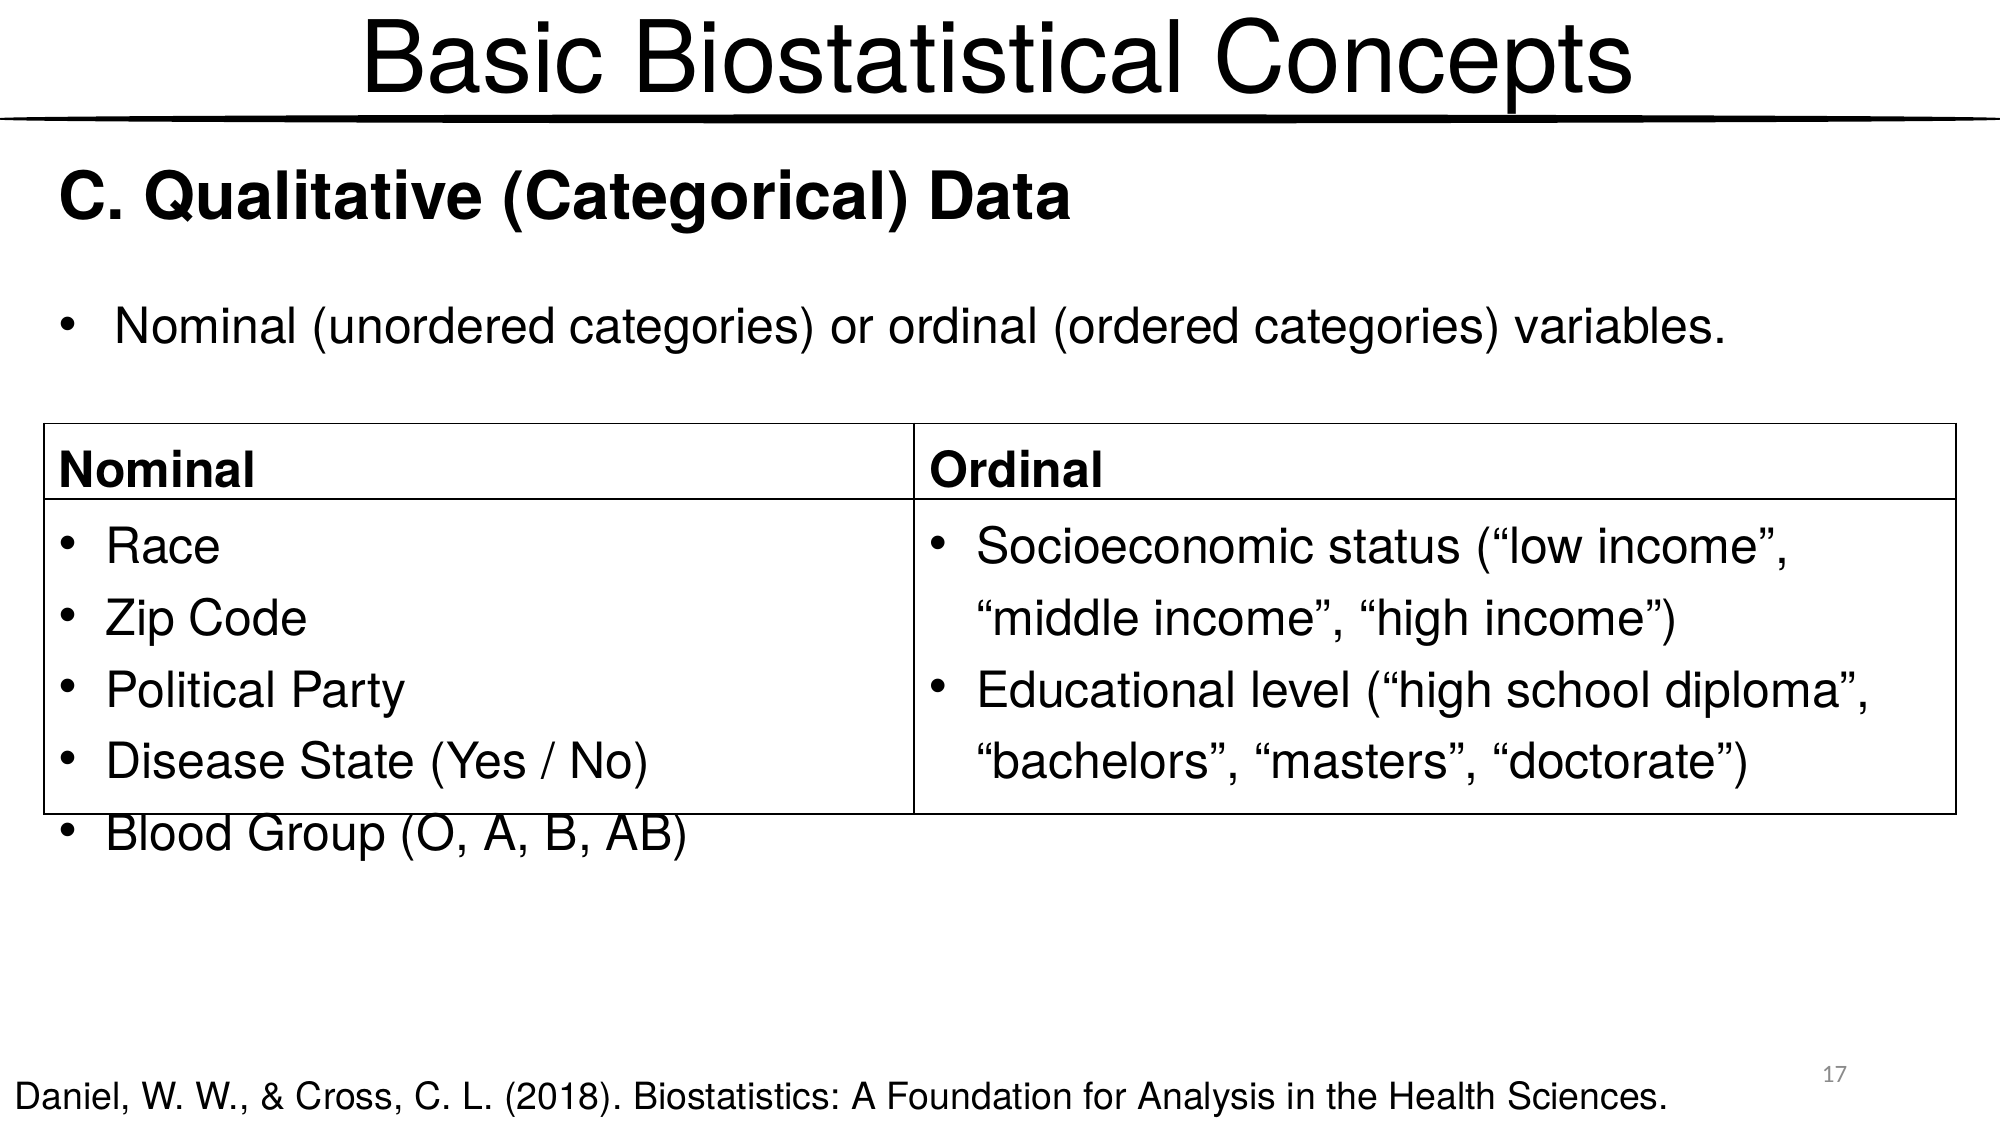

# Basic Biostatistical Concepts

C. Qualitative (Categorical) Data

Nominal (unordered categories) or ordinal (ordered categories) variables.

| Nominal | Ordinal |
| --- | --- |
| Race Zip Code Political Party Disease State (Yes / No) Blood Group (O, A, B, AB) | Socioeconomic status (“low income”, “middle income”, “high income”) Educational level (“high school diploma”, “bachelors”, “masters”, “doctorate”) |
17
Daniel, W. W., & Cross, C. L. (2018). Biostatistics: A Foundation for Analysis in the Health Sciences.